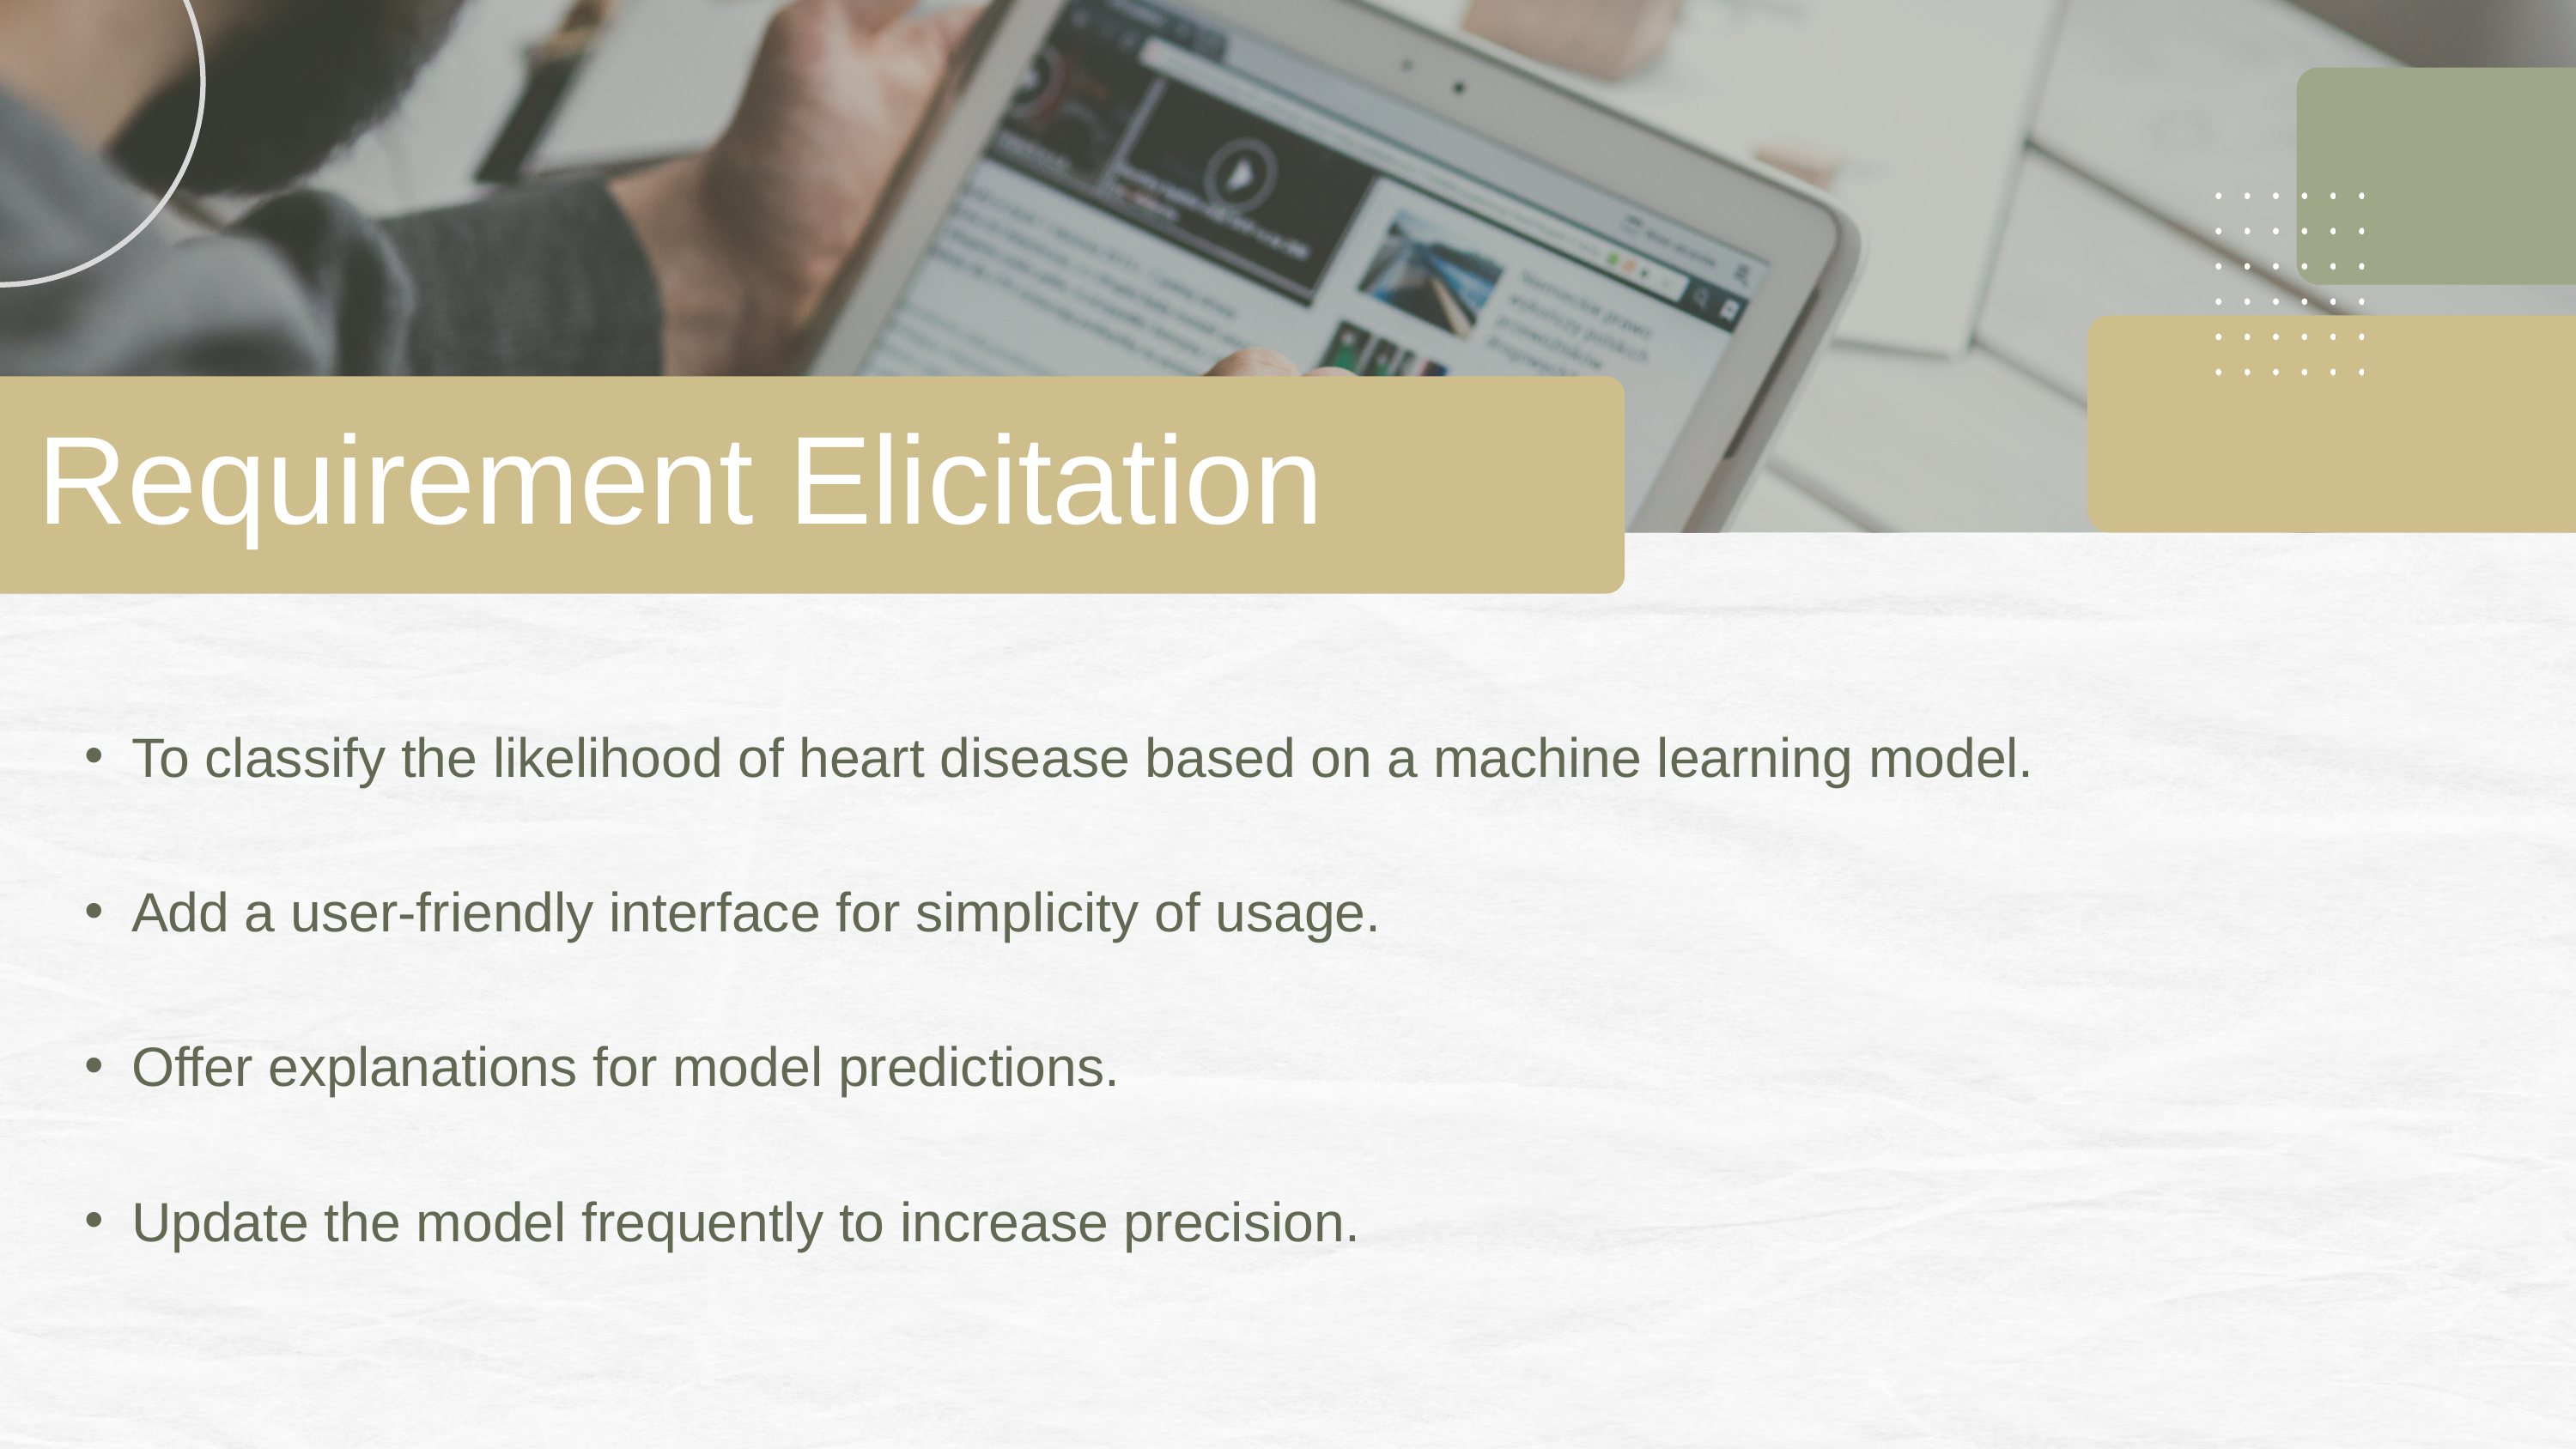

Requirement Elicitation
To classify the likelihood of heart disease based on a machine learning model.

Add a user-friendly interface for simplicity of usage.

Offer explanations for model predictions.

Update the model frequently to increase precision.